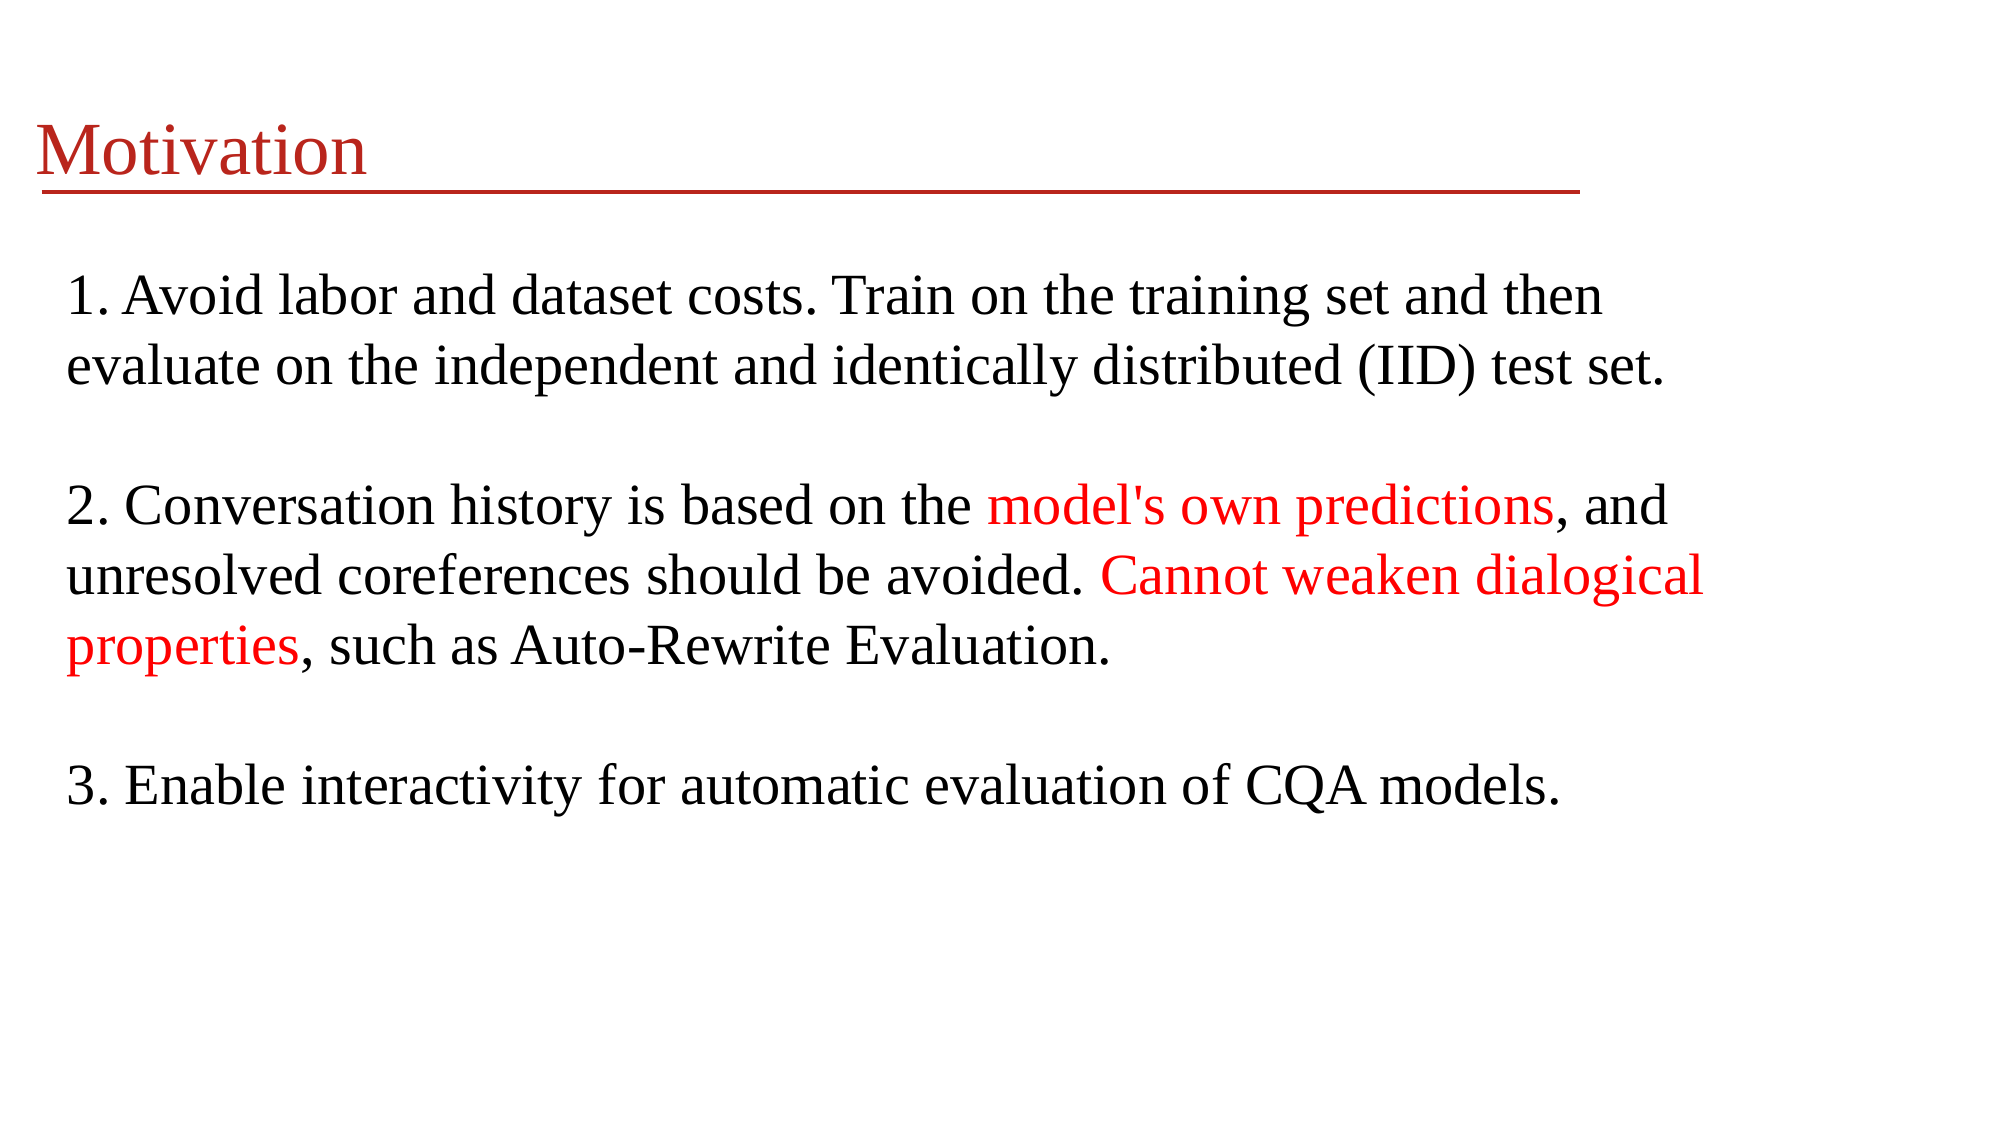

# Motivation

1. Avoid labor and dataset costs. Train on the training set and then evaluate on the independent and identically distributed (IID) test set.

2. Conversation history is based on the model's own predictions, and unresolved coreferences should be avoided. Cannot weaken dialogical properties, such as Auto-Rewrite Evaluation.

3. Enable interactivity for automatic evaluation of CQA models.

6